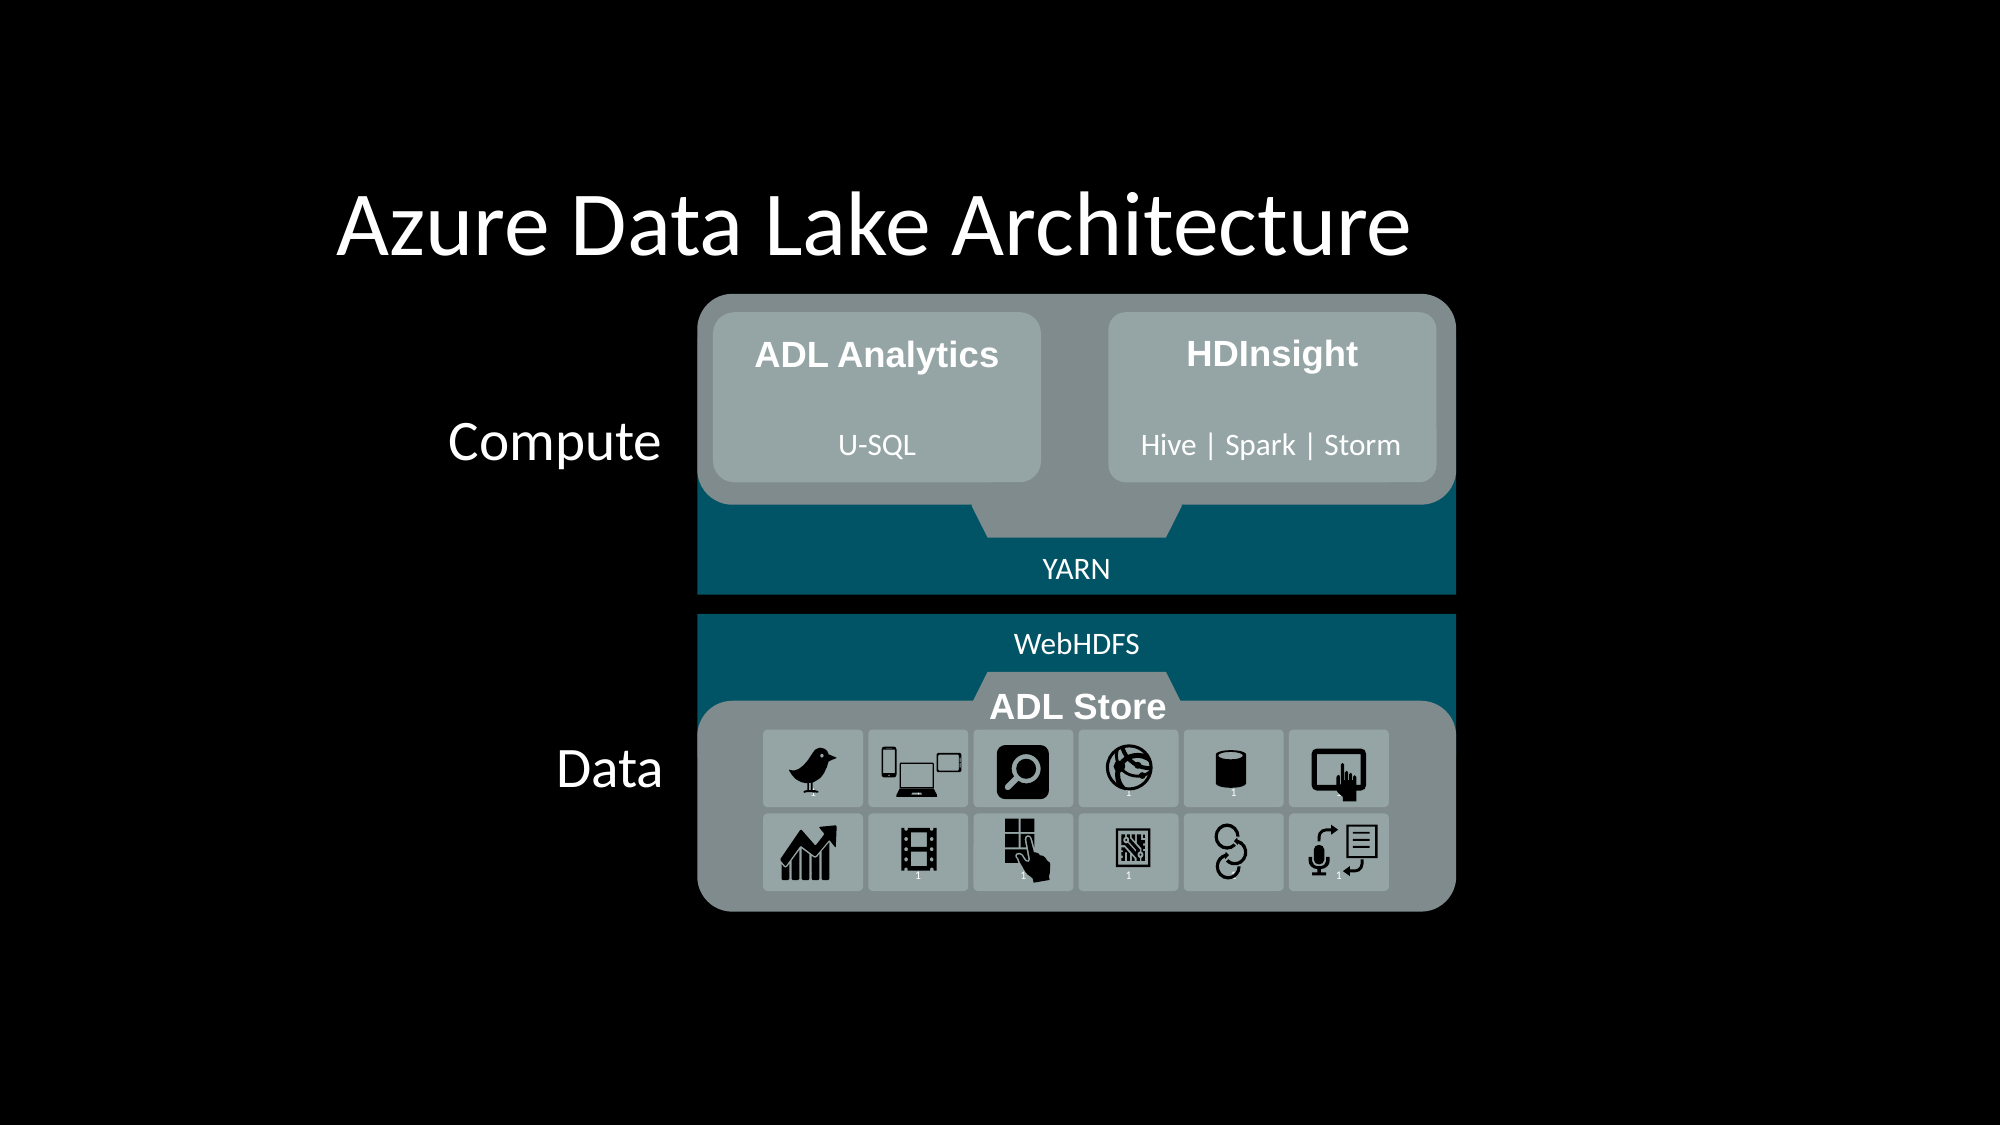

# Azure Data Lake Architecture

Compute

HDInsight
ADL Analytics
YARN
U-SQL
Hive | Spark | Storm
WebHDFS
Data
ADL Store
1
1
1
1
1
1
1
1
1
1
1
1